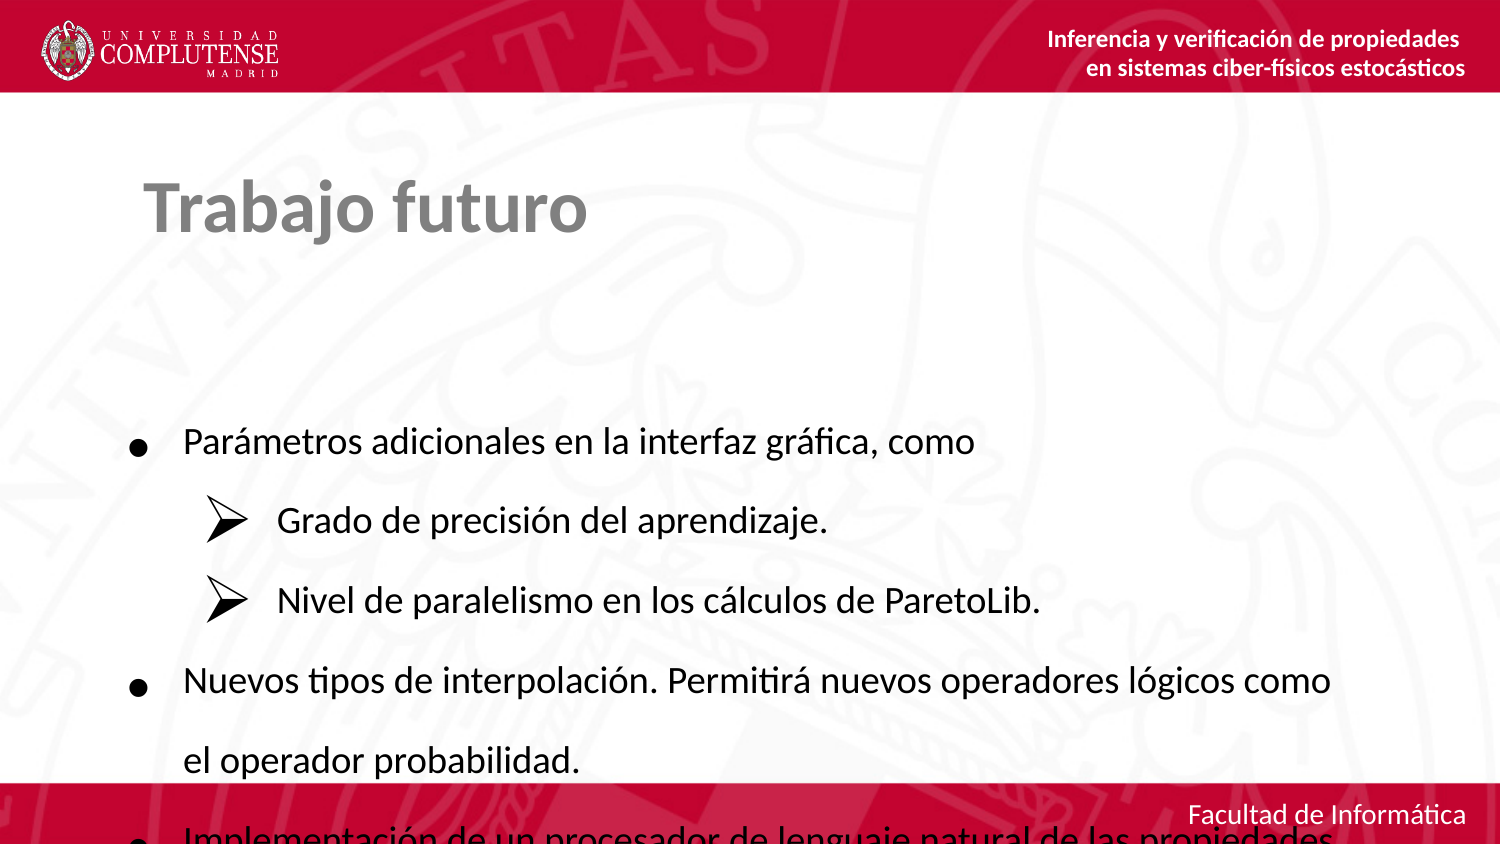

Inferencia y verificación de propiedades
en sistemas ciber-físicos estocásticos
 Trabajo futuro

Parámetros adicionales en la interfaz gráfica, como
Grado de precisión del aprendizaje.
Nivel de paralelismo en los cálculos de ParetoLib.
Nuevos tipos de interpolación. Permitirá nuevos operadores lógicos como el operador probabilidad.
Implementación de un procesador de lenguaje natural de las propiedades lógicas de STL.
Reimplementar el núcleo de ParetoLib.

Facultad de Informática